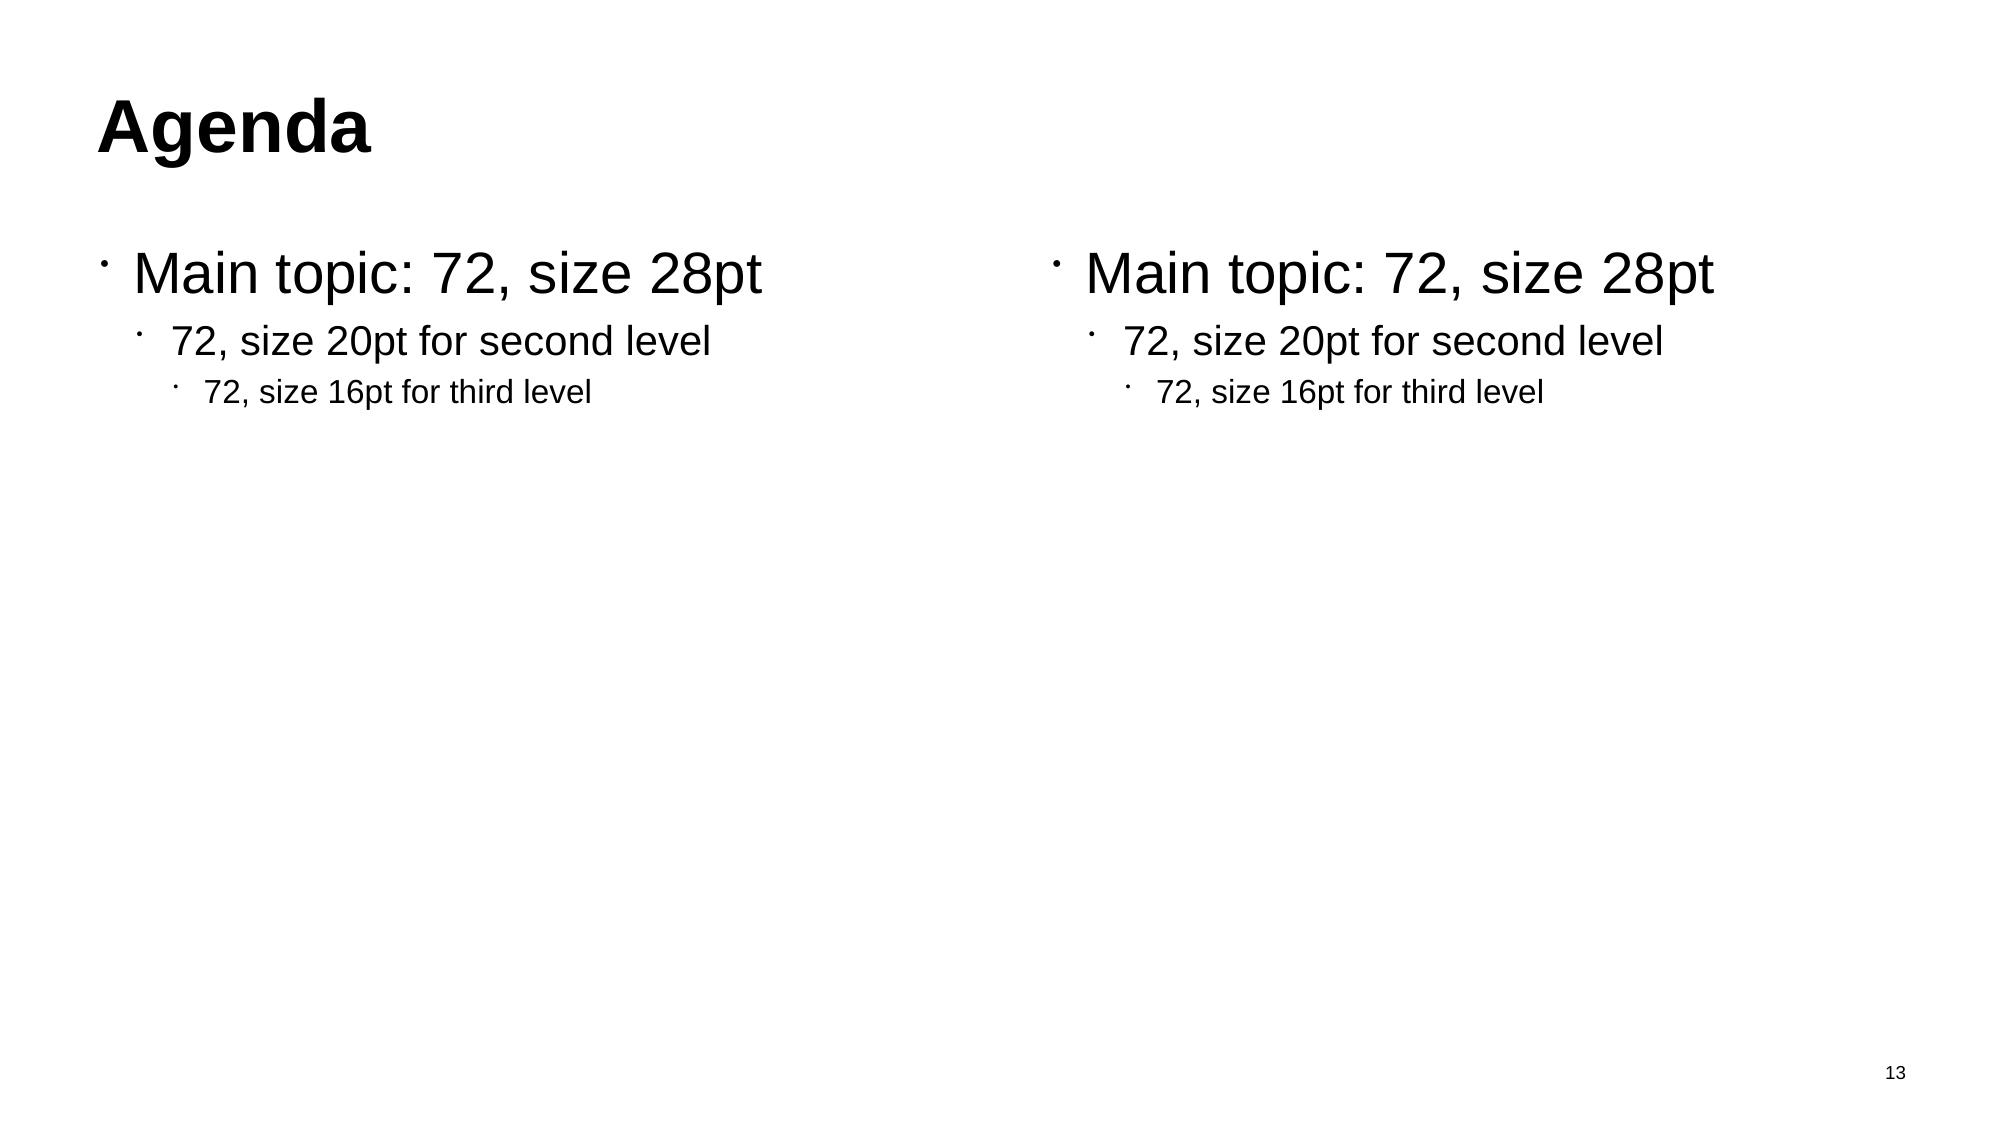

# Agenda
Main topic: 72, size 28pt
72, size 20pt for second level
72, size 16pt for third level

Main topic: 72, size 28pt
72, size 20pt for second level
72, size 16pt for third level